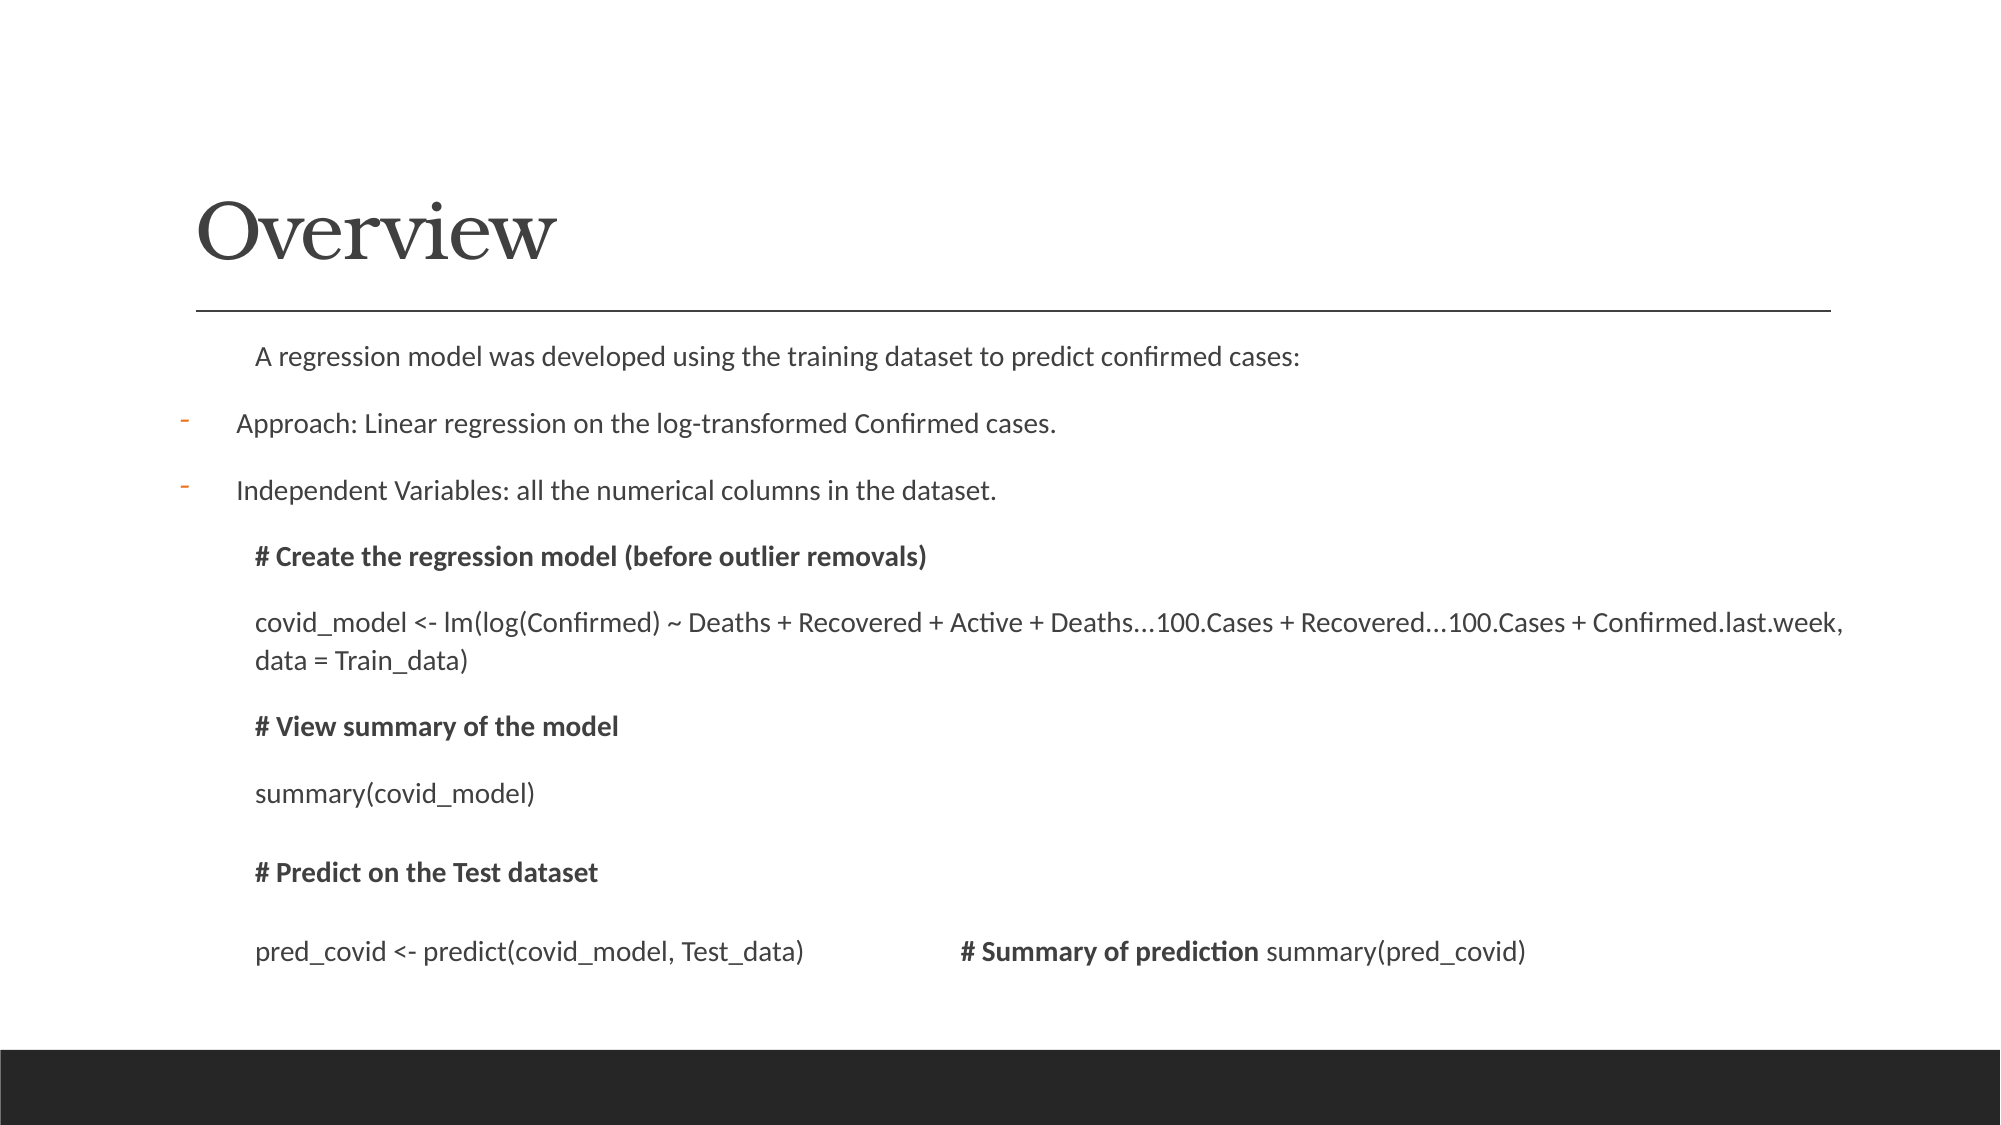

# Overview
A regression model was developed using the training dataset to predict confirmed cases:
Approach: Linear regression on the log-transformed Confirmed cases.
Independent Variables: all the numerical columns in the dataset.
# Create the regression model (before outlier removals)
covid_model <- lm(log(Confirmed) ~ Deaths + Recovered + Active + Deaths...100.Cases + Recovered...100.Cases + Confirmed.last.week, data = Train_data)
# View summary of the model
summary(covid_model)
# Predict on the Test dataset
pred_covid <- predict(covid_model, Test_data)                        # Summary of prediction summary(pred_covid)